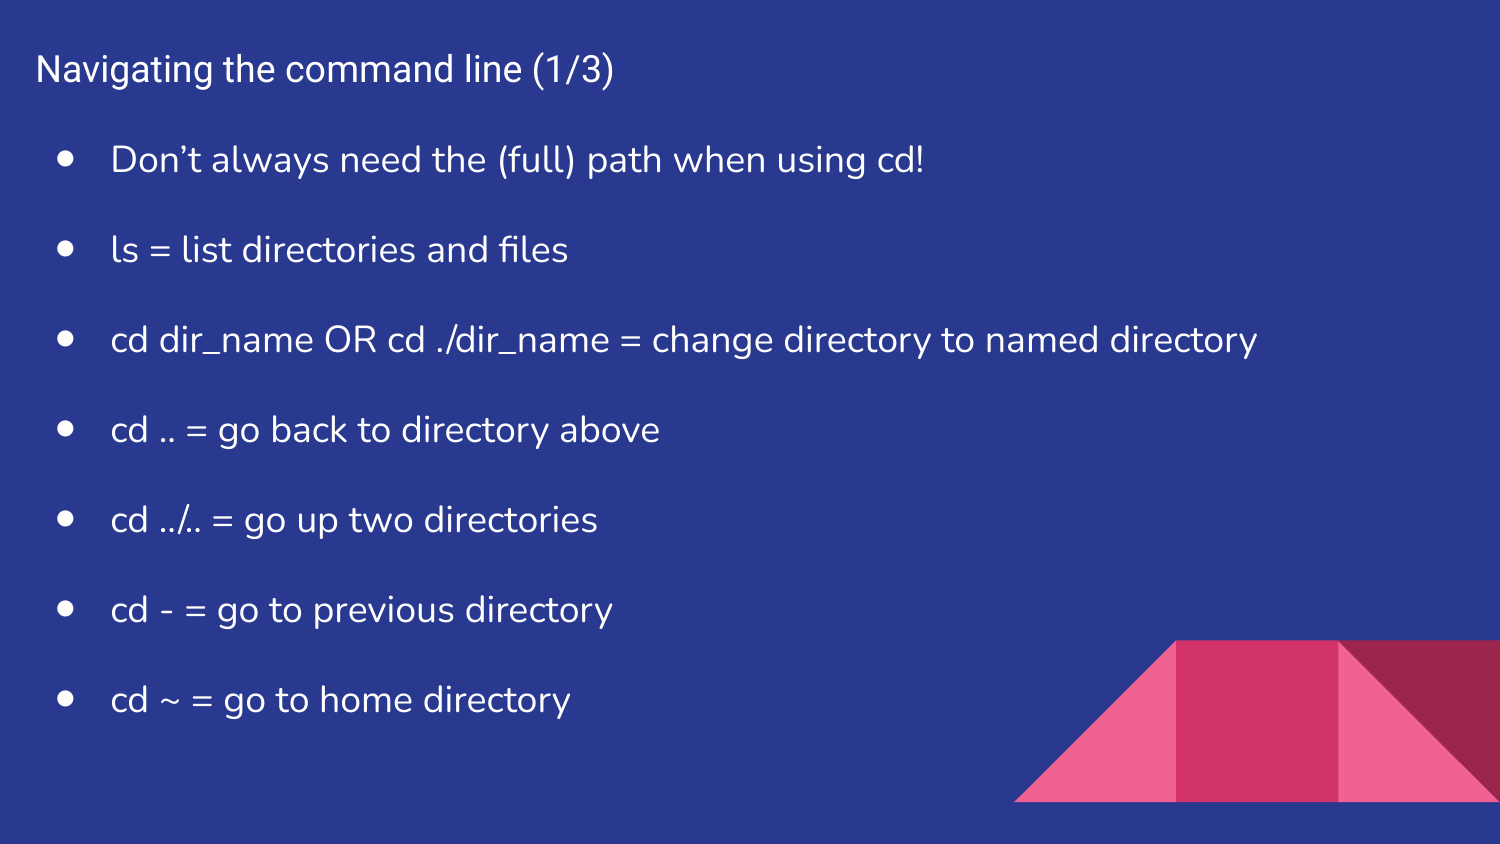

Navigating the command line (1/3)

Don’t always need the (full) path when using cd!

ls = list directories and files

cd dir_name OR cd ./dir_name = change directory to named directory

cd .. = go back to directory above

cd ../.. = go up two directories

cd - = go to previous directory

cd ~ = go to home directory